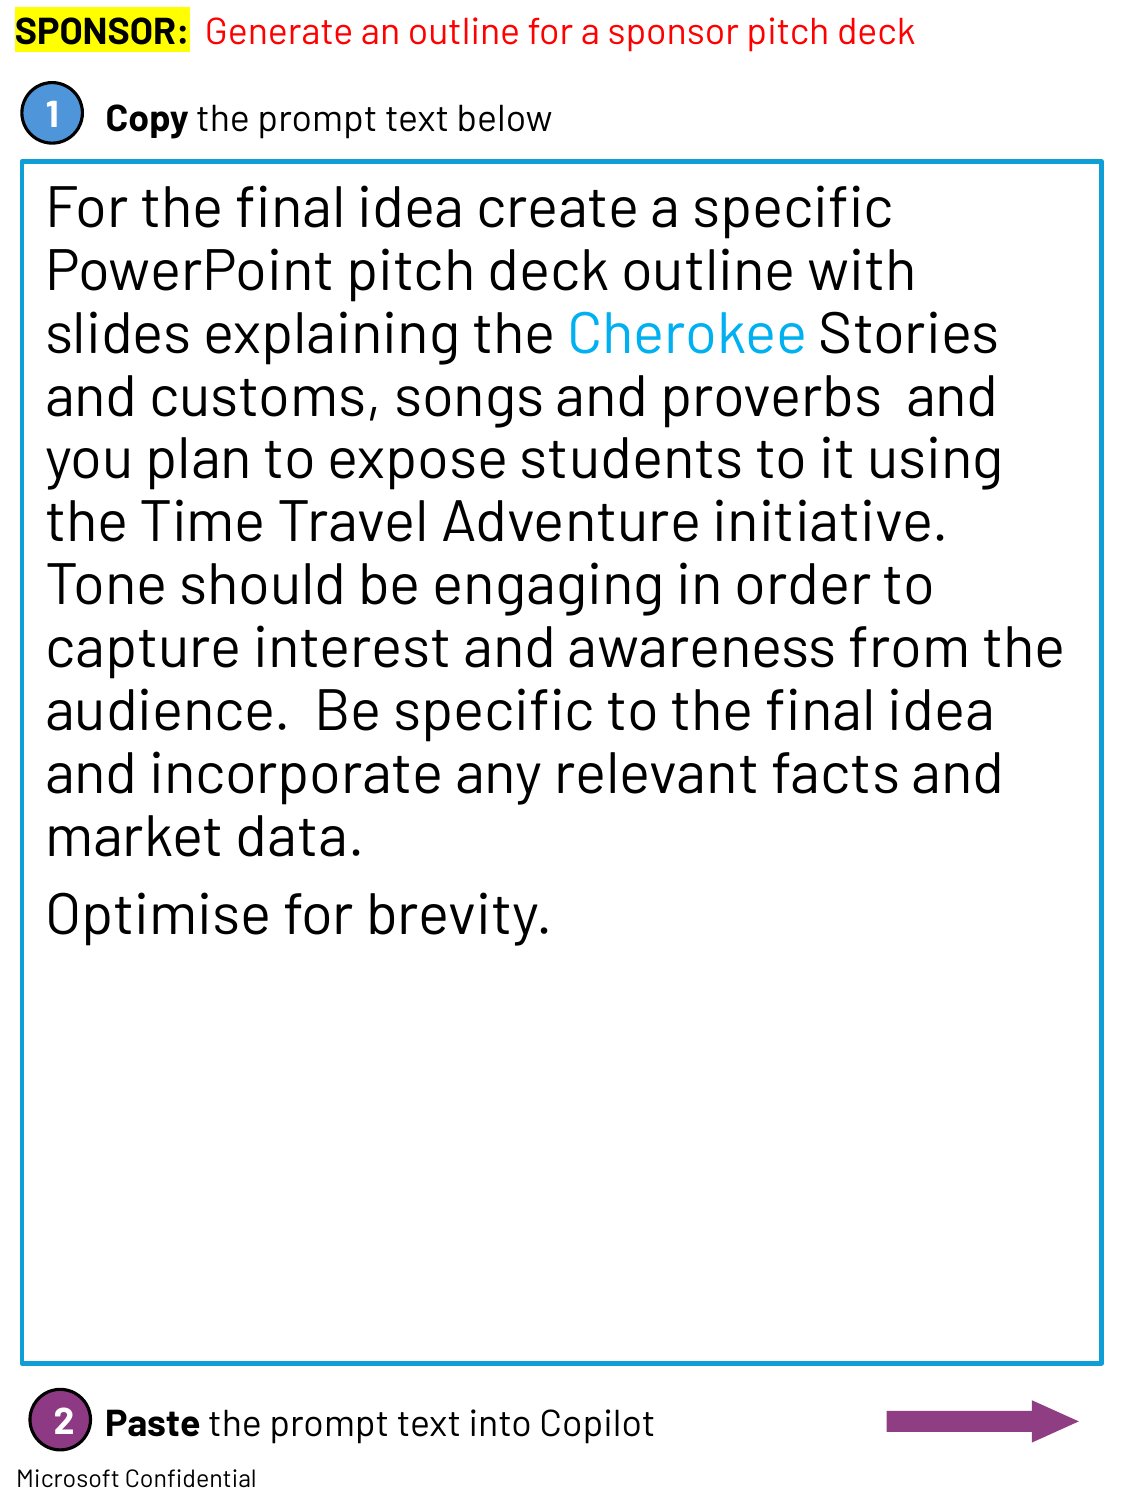

SPONSOR:  Generate an outline for a sponsor pitch deck

For the final idea create a specific PowerPoint pitch deck outline with slides explaining the Cherokee Stories and customs, songs and proverbs  and you plan to expose students to it using the Time Travel Adventure initiative. Tone should be engaging in order to capture interest and awareness from the audience.  Be specific to the final idea and incorporate any relevant facts and market data.
Optimise for brevity.